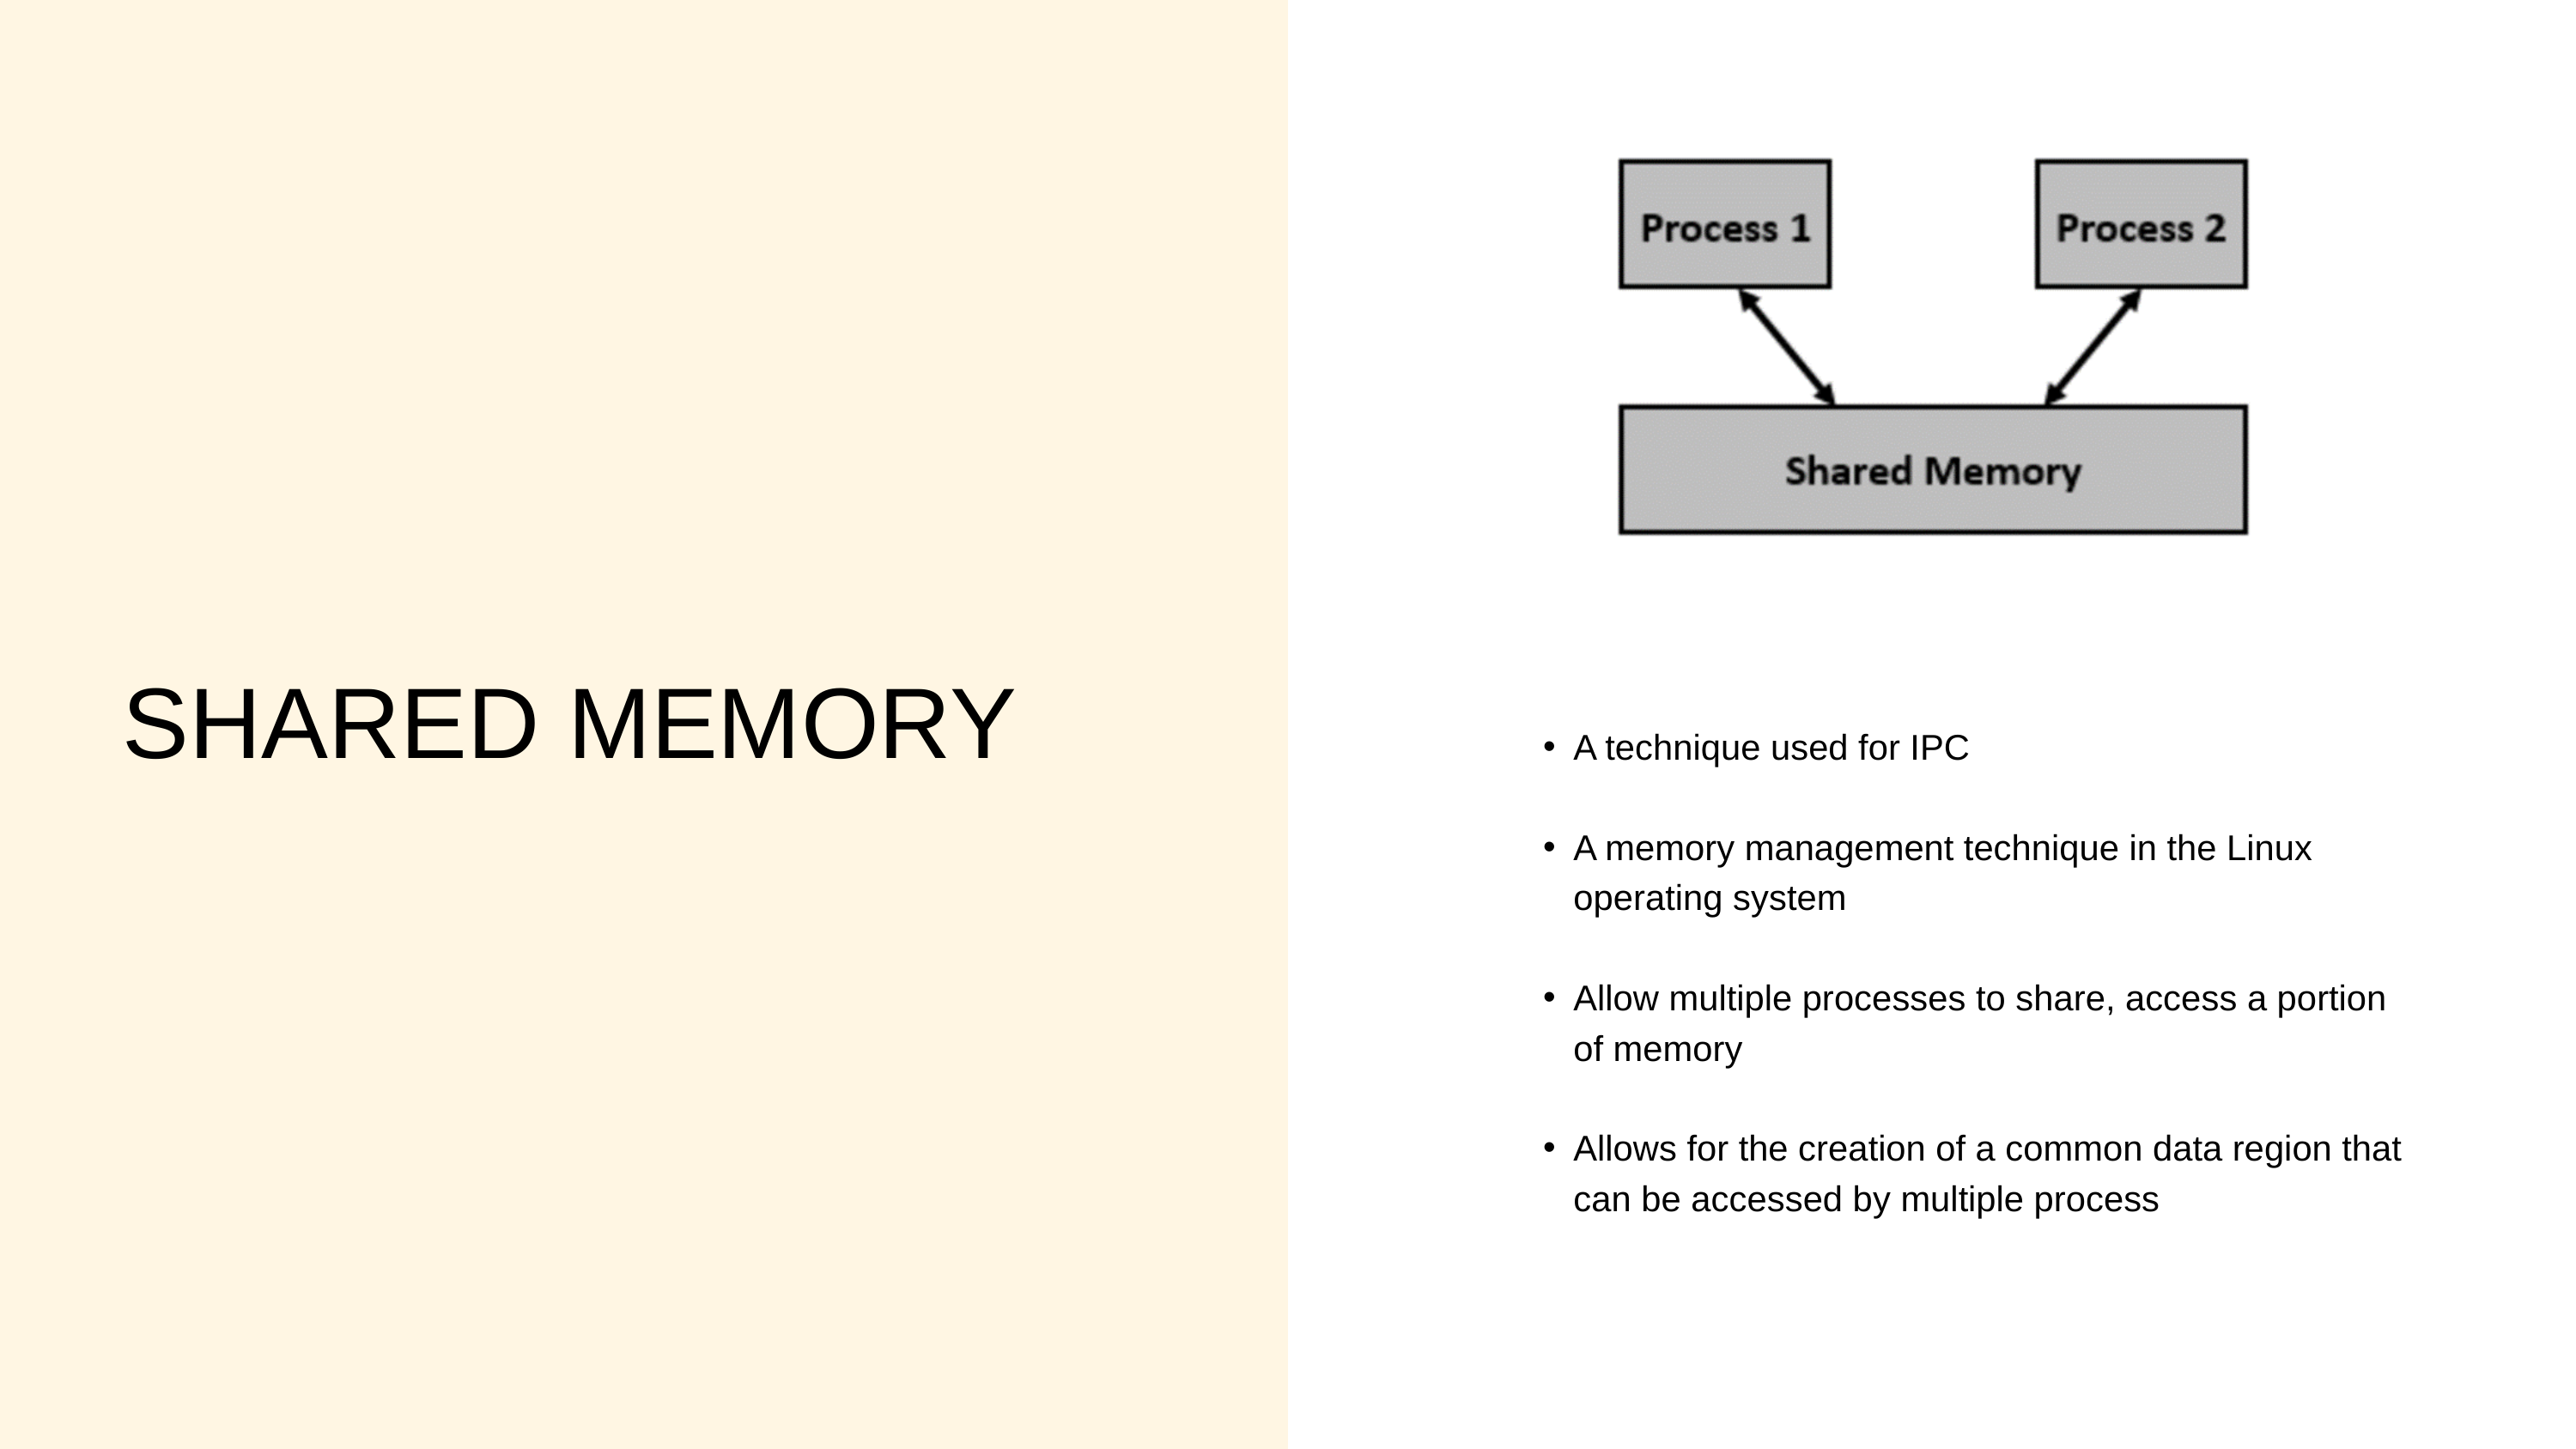

SHARED MEMORY
A technique used for IPC

A memory management technique in the Linux operating system

Allow multiple processes to share, access a portion of memory

Allows for the creation of a common data region that can be accessed by multiple process